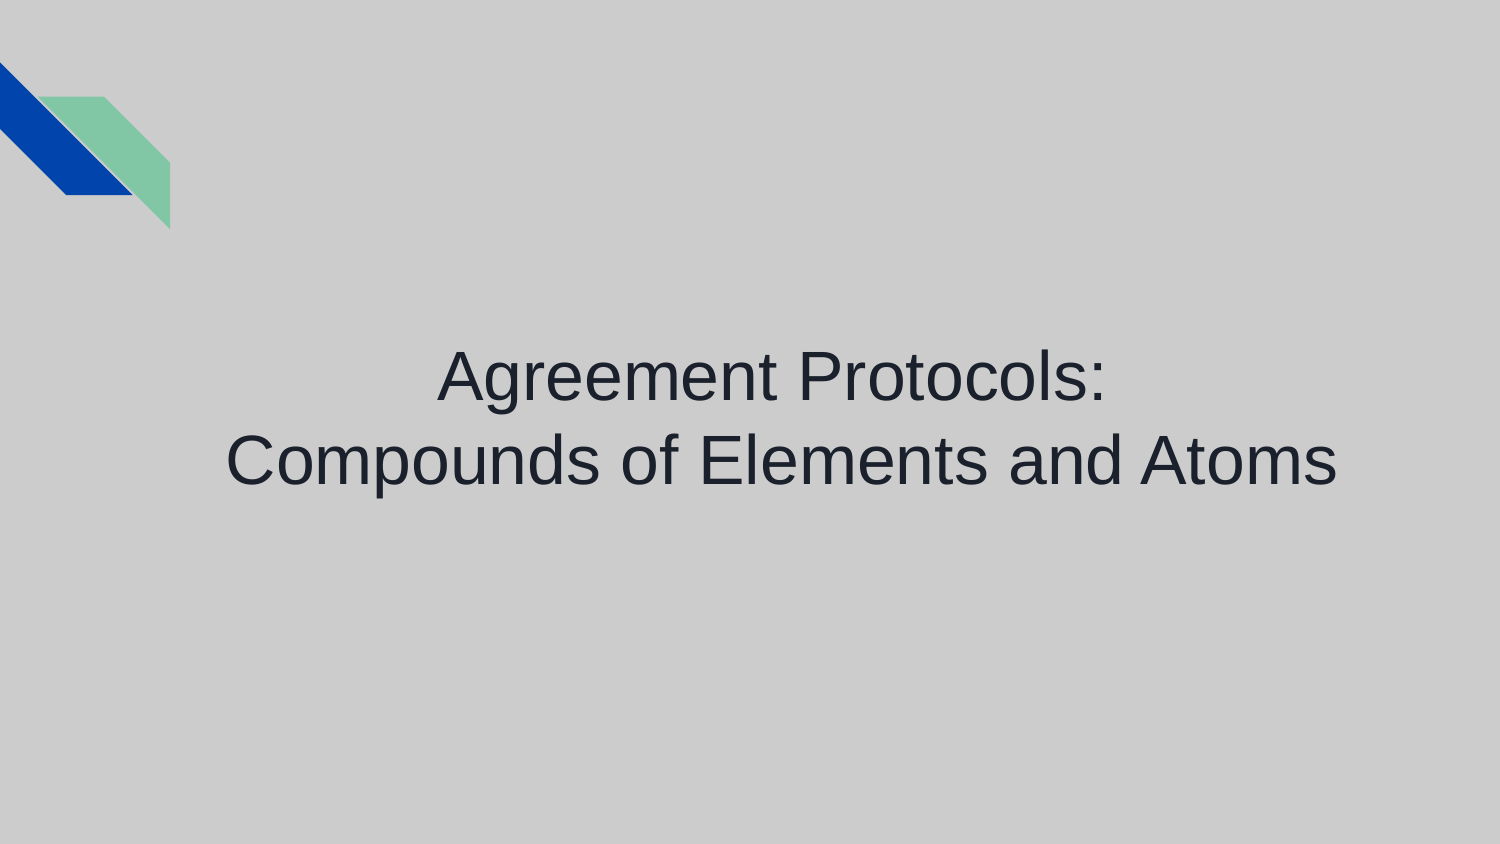

# Agreement Protocols:
Compounds of Elements and Atoms